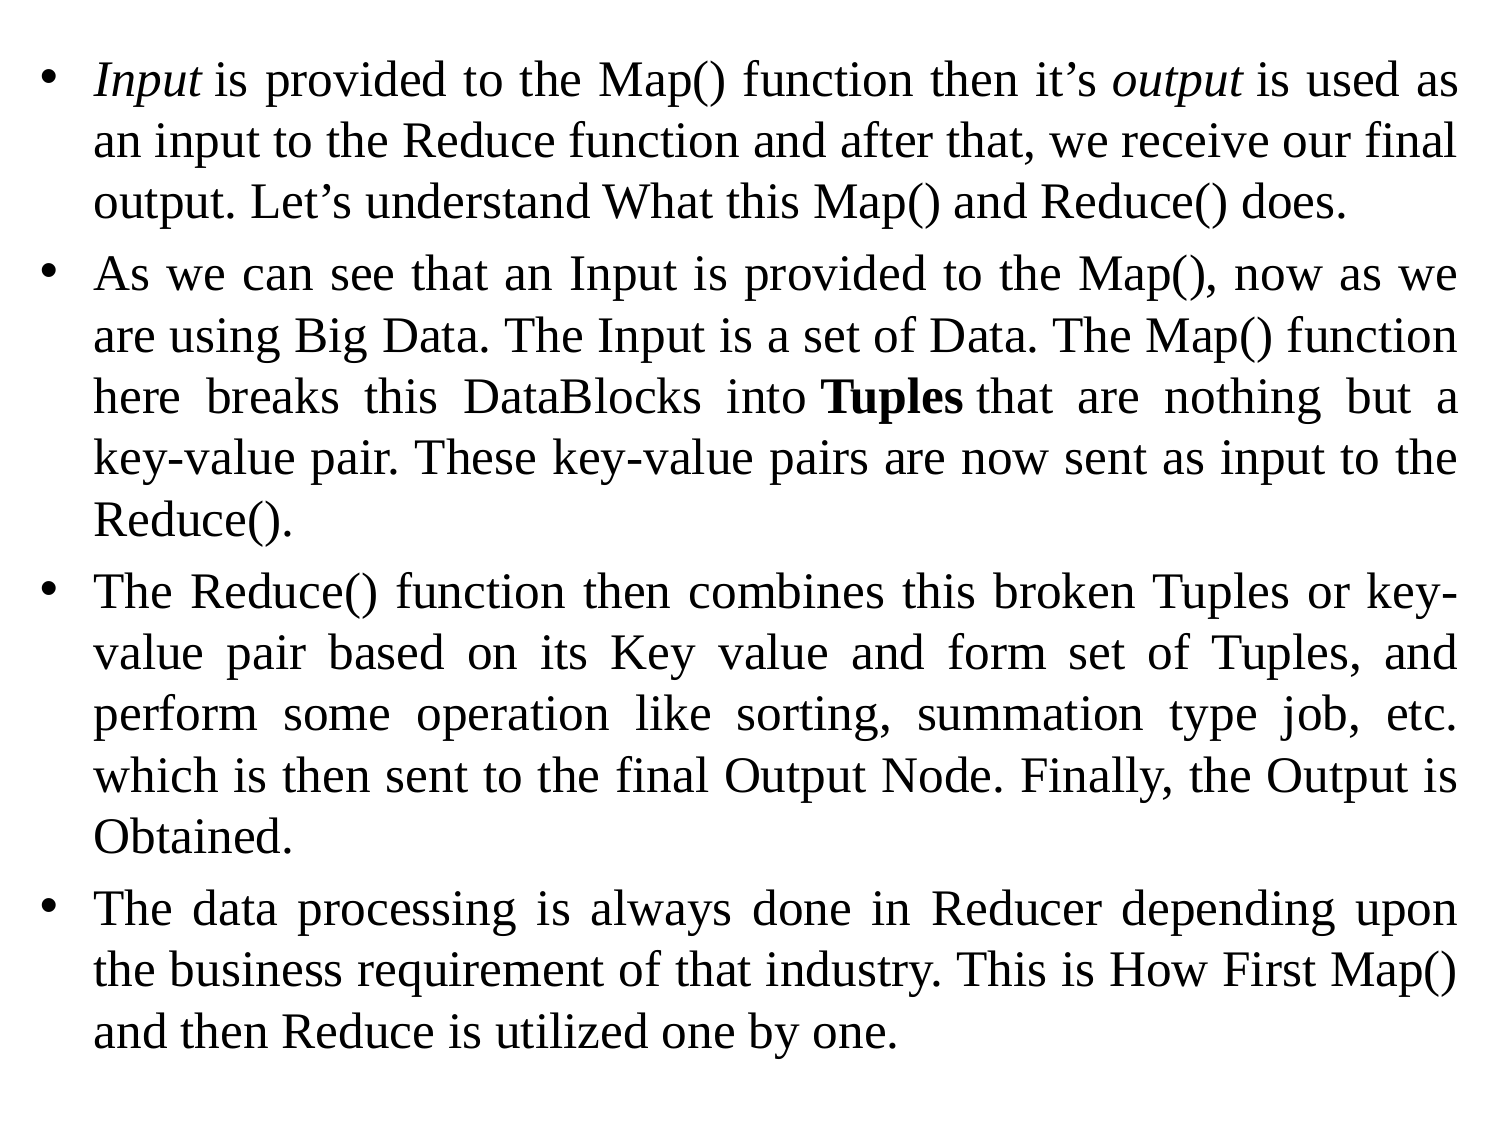

Input is provided to the Map() function then it’s output is used as an input to the Reduce function and after that, we receive our final output. Let’s understand What this Map() and Reduce() does.
As we can see that an Input is provided to the Map(), now as we are using Big Data. The Input is a set of Data. The Map() function here breaks this DataBlocks into Tuples that are nothing but a key-value pair. These key-value pairs are now sent as input to the Reduce().
The Reduce() function then combines this broken Tuples or key-value pair based on its Key value and form set of Tuples, and perform some operation like sorting, summation type job, etc. which is then sent to the final Output Node. Finally, the Output is Obtained.
The data processing is always done in Reducer depending upon the business requirement of that industry. This is How First Map() and then Reduce is utilized one by one.